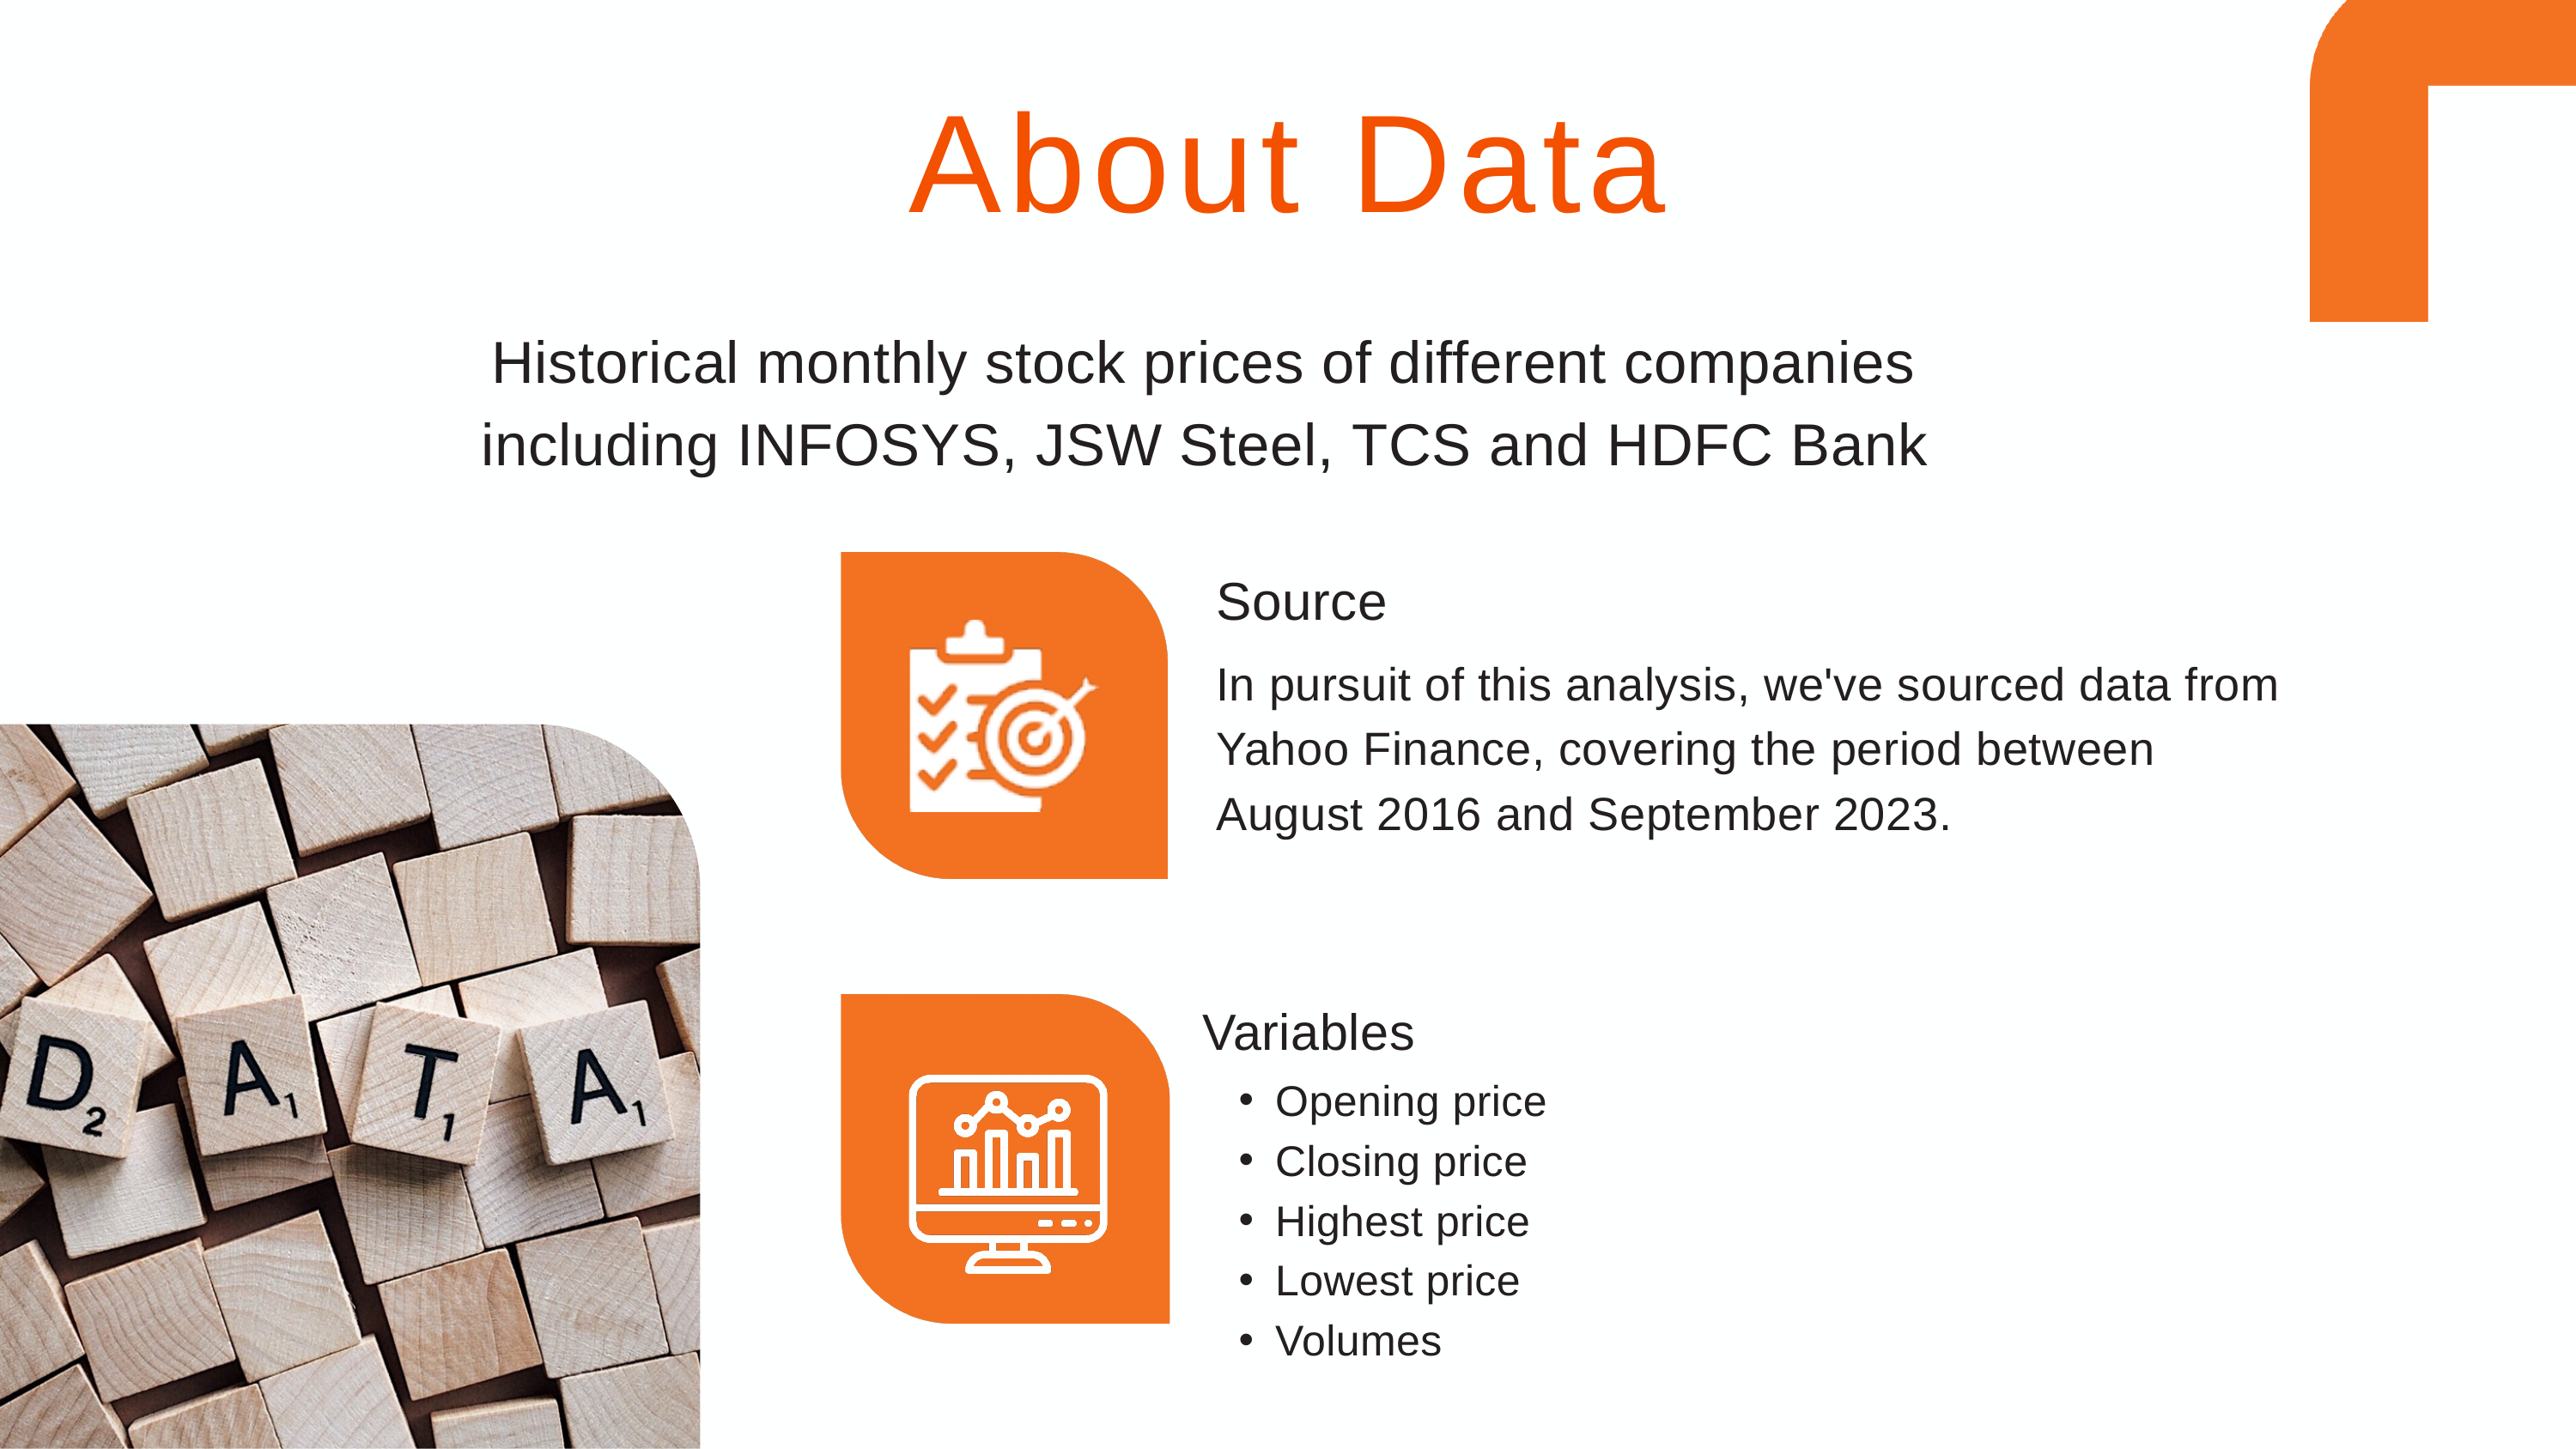

About Data
Historical monthly stock prices of different companies including INFOSYS, JSW Steel, TCS and HDFC Bank

Source

In pursuit of this analysis, we've sourced data from Yahoo Finance, covering the period between August 2016 and September 2023.

Variables

Opening price
Closing price
Highest price
Lowest price
Volumes